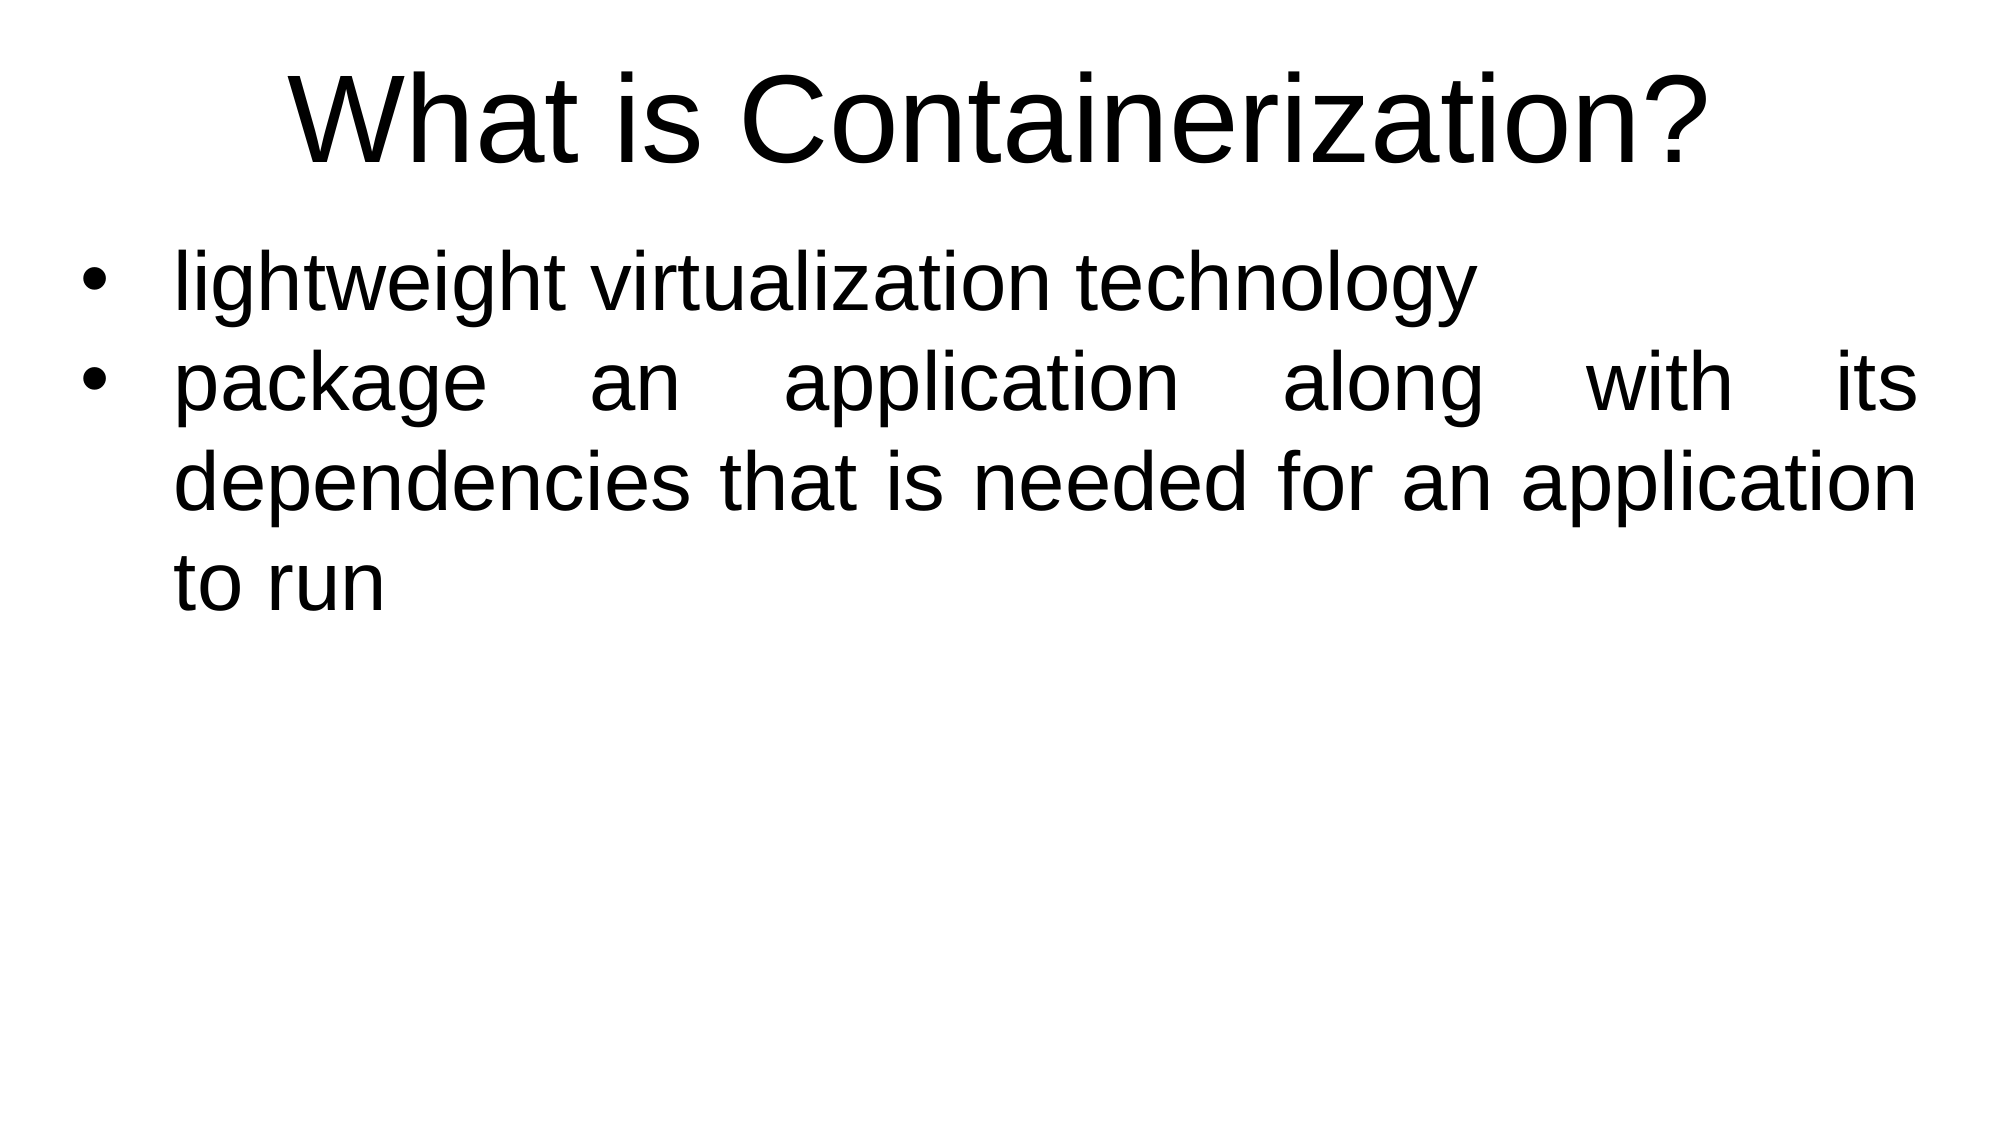

What is Containerization?
lightweight virtualization technology
package an application along with its dependencies that is needed for an application to run